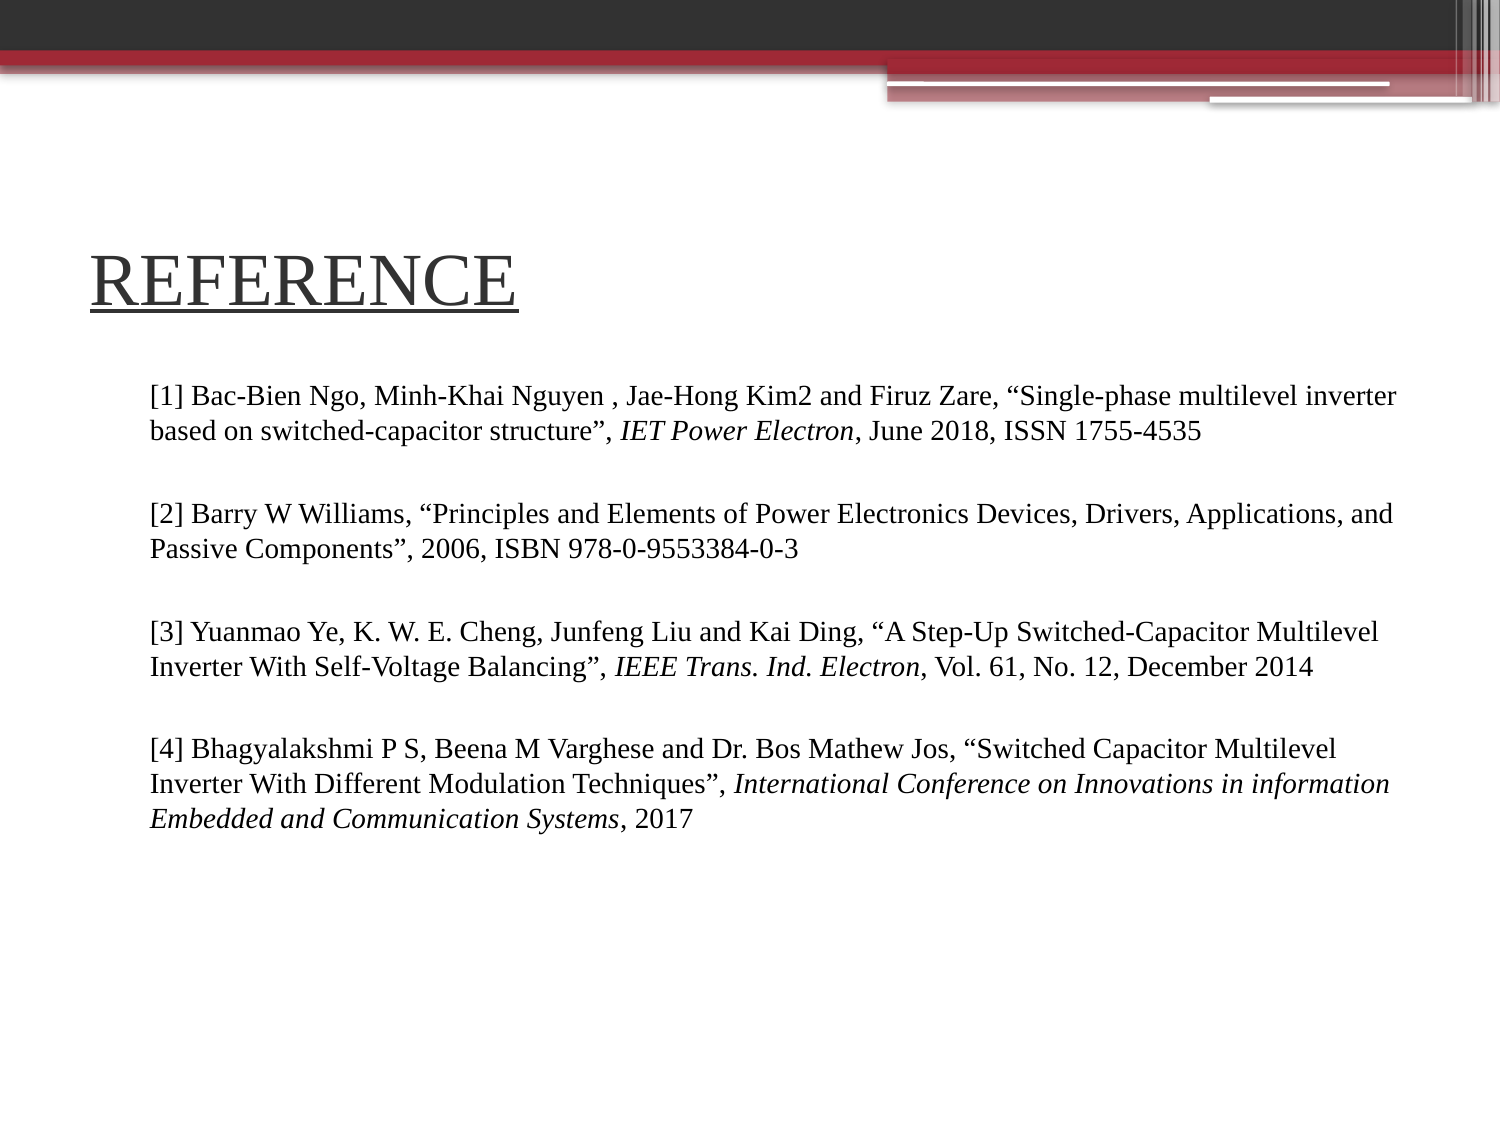

# REFERENCE
	[1] Bac-Bien Ngo, Minh-Khai Nguyen , Jae-Hong Kim2 and Firuz Zare, “Single-phase multilevel inverter based on switched-capacitor structure”, IET Power Electron, June 2018, ISSN 1755-4535

	[2] Barry W Williams, “Principles and Elements of Power Electronics Devices, Drivers, Applications, and Passive Components”, 2006, ISBN 978-0-9553384-0-3

	[3] Yuanmao Ye, K. W. E. Cheng, Junfeng Liu and Kai Ding, “A Step-Up Switched-Capacitor Multilevel Inverter With Self-Voltage Balancing”, IEEE Trans. Ind. Electron, Vol. 61, No. 12, December 2014

	[4] Bhagyalakshmi P S, Beena M Varghese and Dr. Bos Mathew Jos, “Switched Capacitor Multilevel Inverter With Different Modulation Techniques”, International Conference on Innovations in information Embedded and Communication Systems, 2017